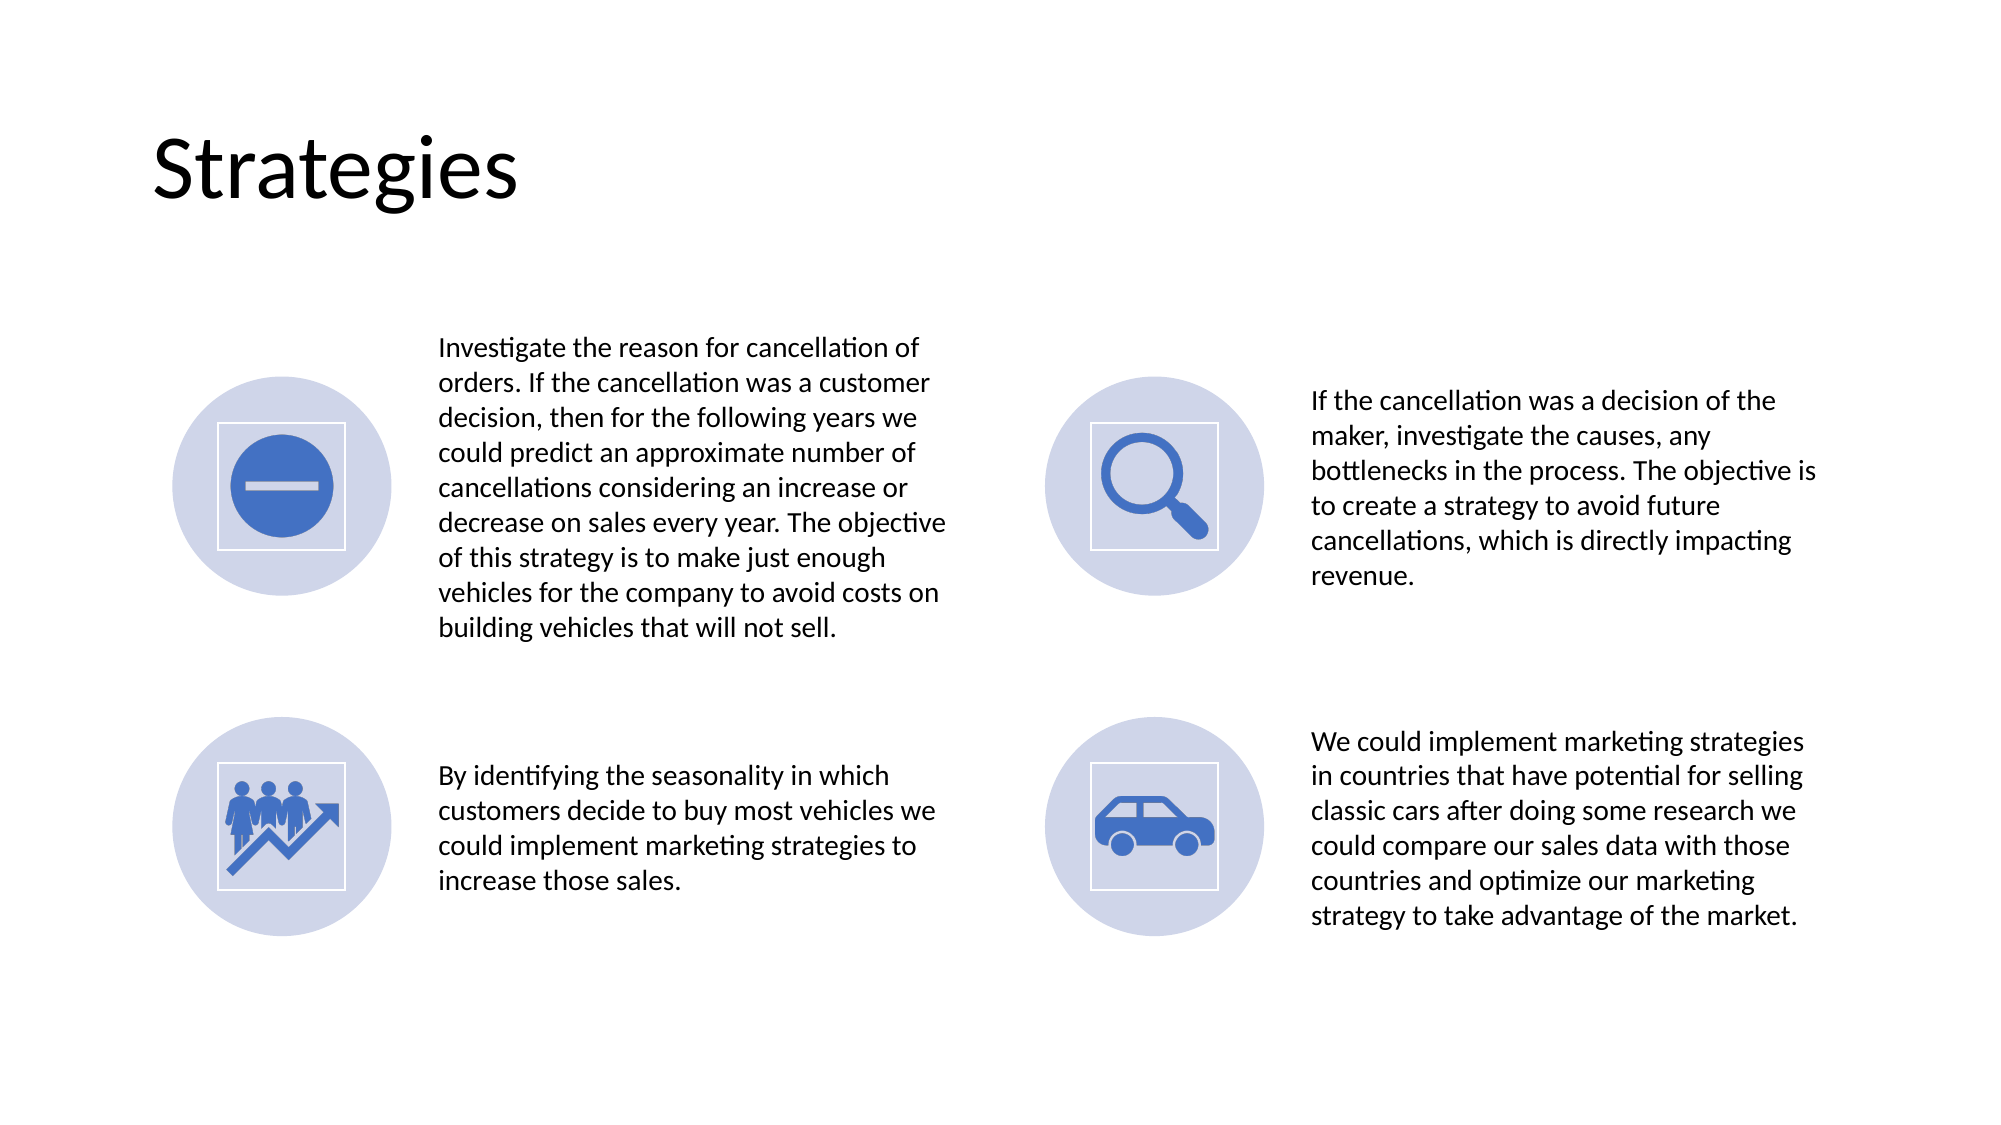

# Strategies
Investigate the reason for cancellation of orders. If the cancellation was a customer decision, then for the following years we could predict an approximate number of cancellations considering an increase or decrease on sales every year. The objective of this strategy is to make just enough vehicles for the company to avoid costs on building vehicles that will not sell.
If the cancellation was a decision of the maker, investigate the causes, any bottlenecks in the process. The objective is to create a strategy to avoid future cancellations, which is directly impacting revenue.
By identifying the seasonality in which customers decide to buy most vehicles we could implement marketing strategies to increase those sales.
We could implement marketing strategies in countries that have potential for selling classic cars after doing some research we could compare our sales data with those countries and optimize our marketing strategy to take advantage of the market.